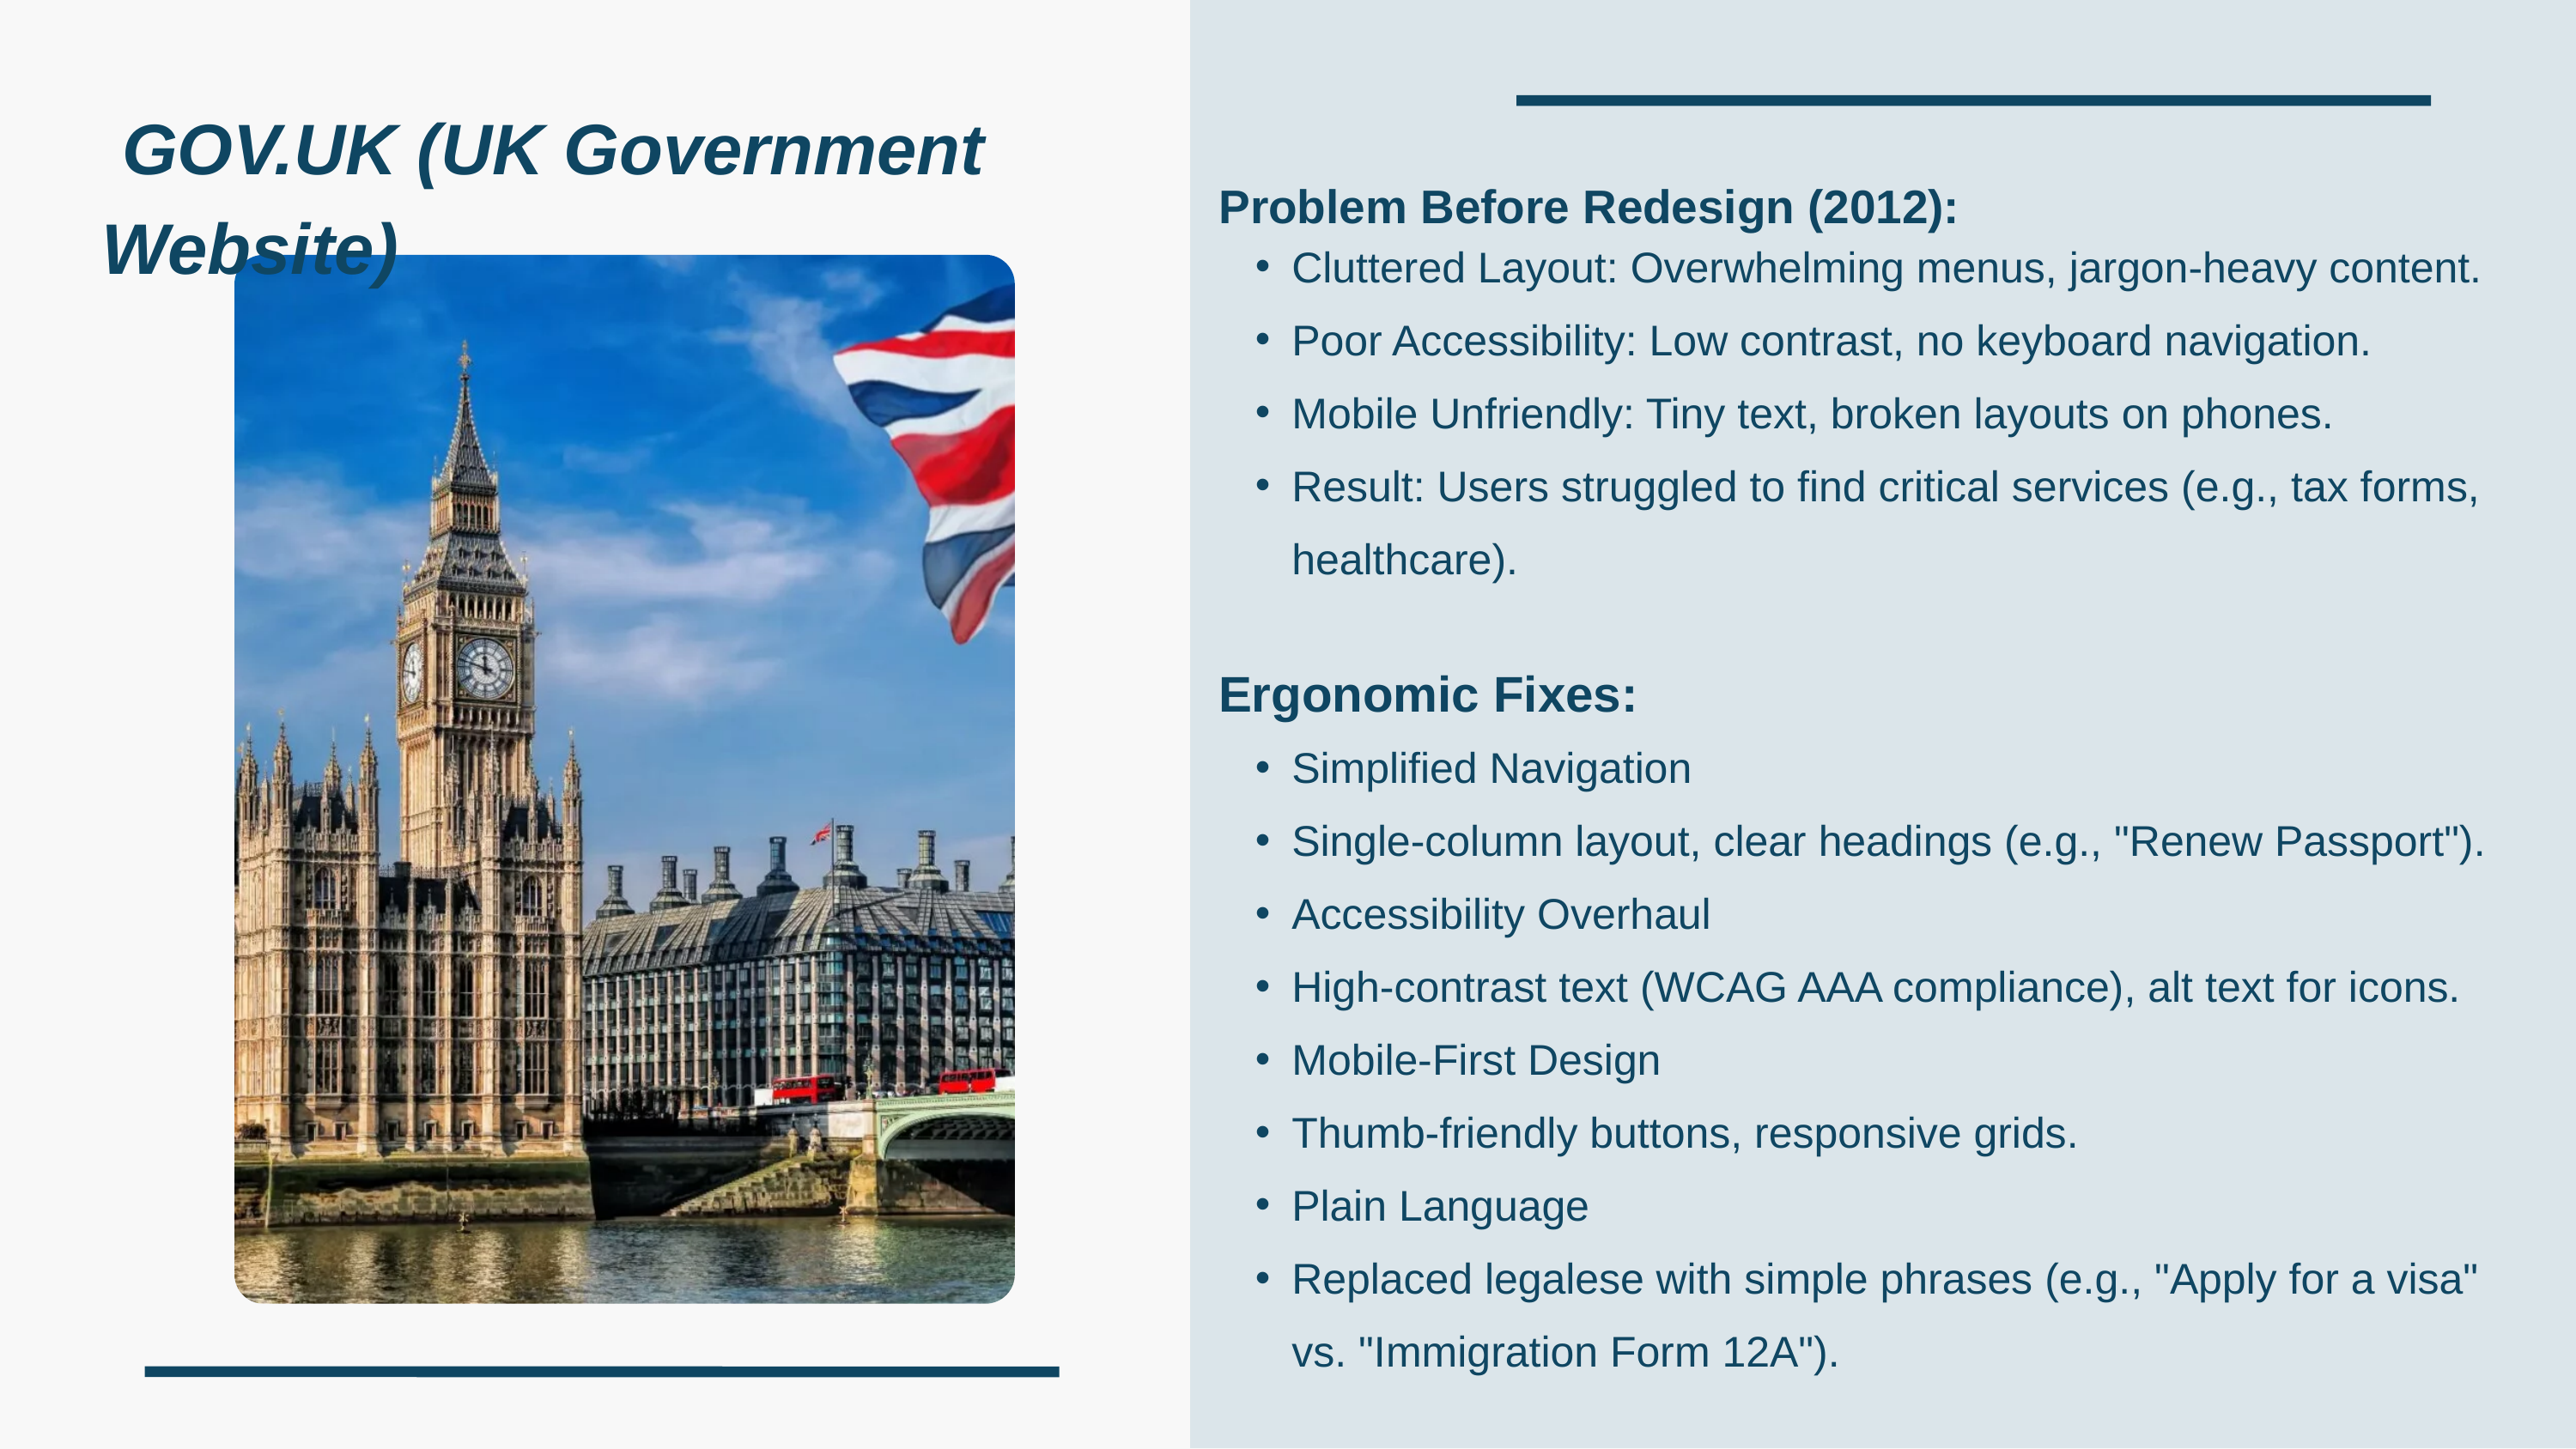

GOV.UK (UK Government Website)

Problem Before Redesign (2012):
Cluttered Layout: Overwhelming menus, jargon-heavy content.
Poor Accessibility: Low contrast, no keyboard navigation.
Mobile Unfriendly: Tiny text, broken layouts on phones.
Result: Users struggled to find critical services (e.g., tax forms, healthcare).

Ergonomic Fixes:
Simplified Navigation
Single-column layout, clear headings (e.g., "Renew Passport").
Accessibility Overhaul
High-contrast text (WCAG AAA compliance), alt text for icons.
Mobile-First Design
Thumb-friendly buttons, responsive grids.
Plain Language
Replaced legalese with simple phrases (e.g., "Apply for a visa" vs. "Immigration Form 12A").